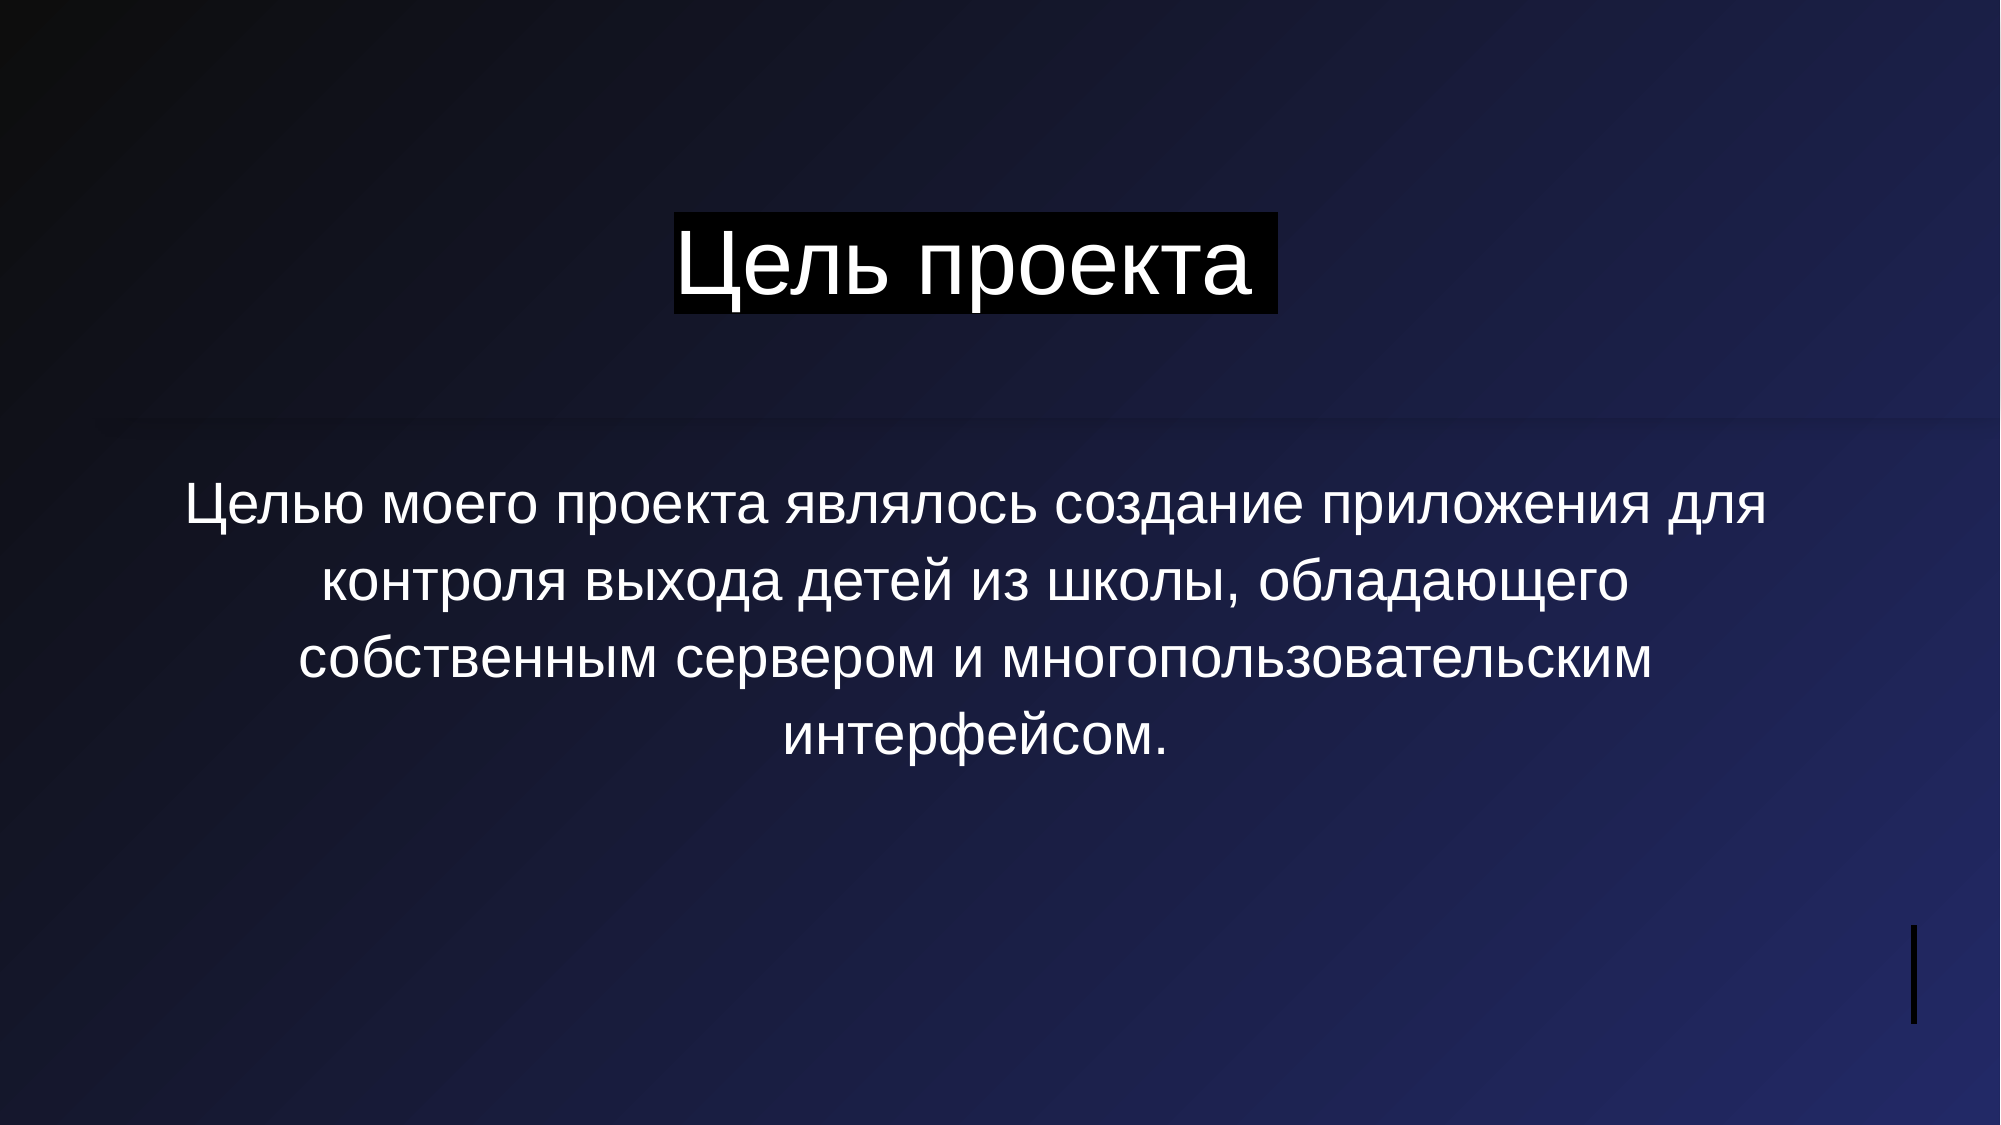

# Цель проекта
Целью моего проекта являлось создание приложения для контроля выхода детей из школы, обладающего собственным сервером и многопользовательским интерфейсом.